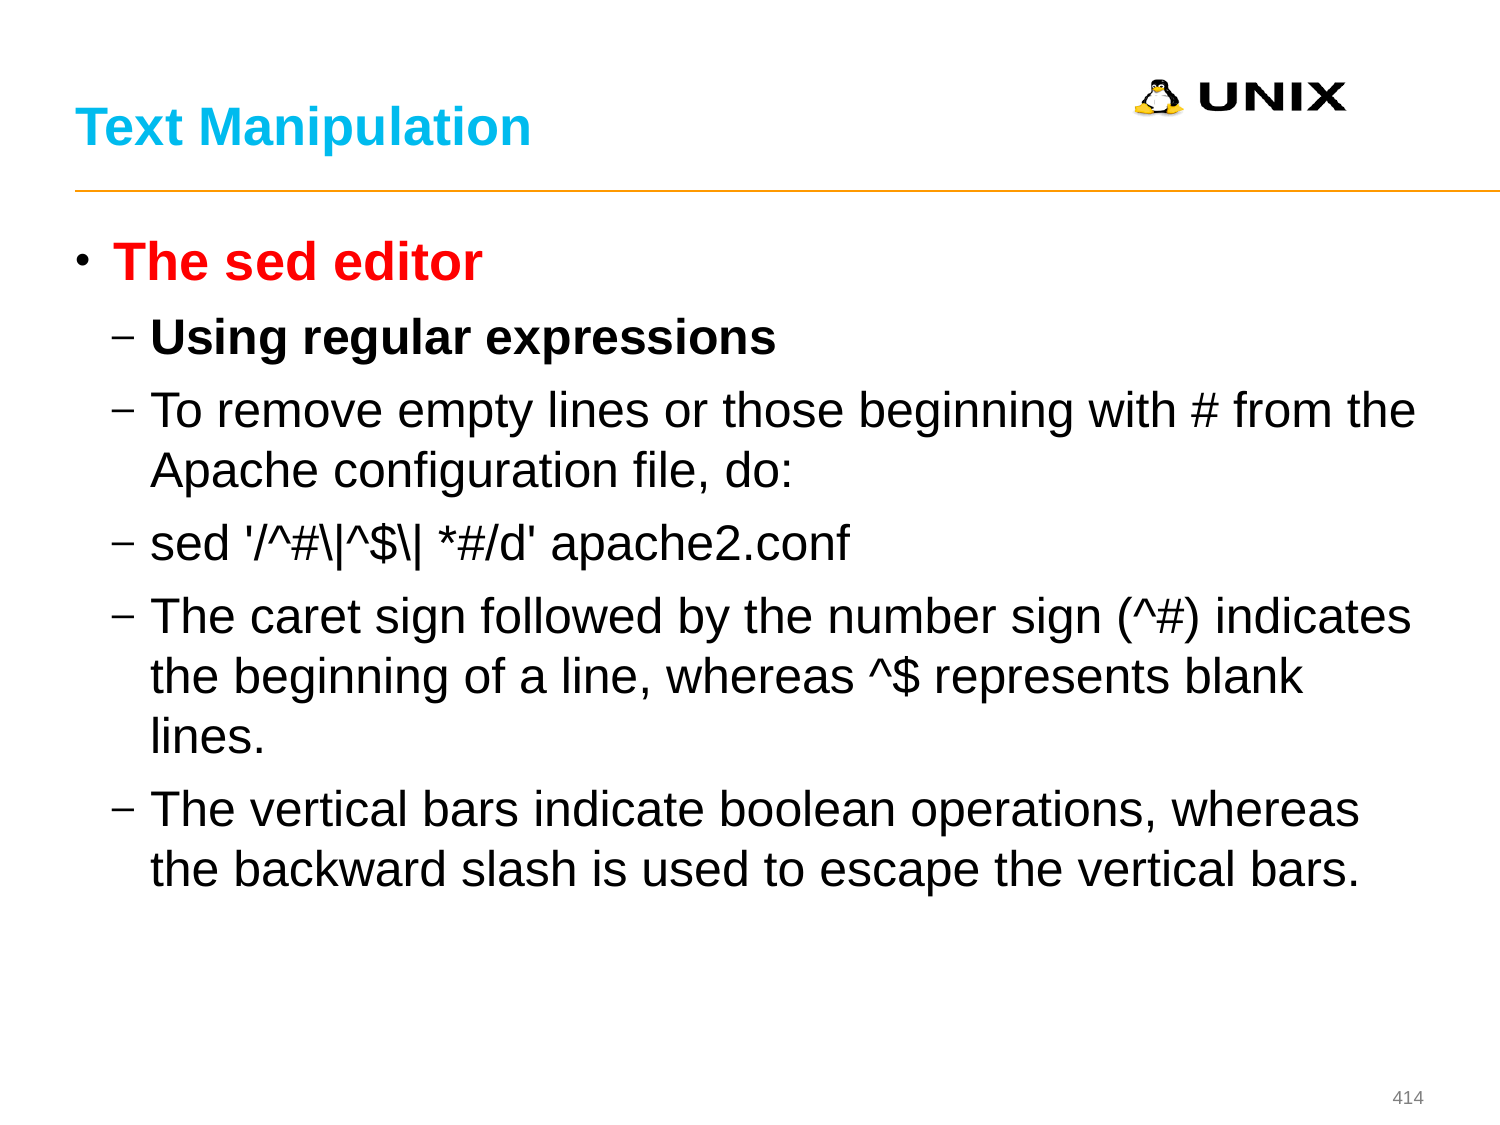

# Text Manipulation
The sed editor
Using regular expressions
To remove empty lines or those beginning with # from the Apache configuration file, do:
sed '/^#\|^$\| *#/d' apache2.conf
The caret sign followed by the number sign (^#) indicates the beginning of a line, whereas ^$ represents blank lines.
The vertical bars indicate boolean operations, whereas the backward slash is used to escape the vertical bars.